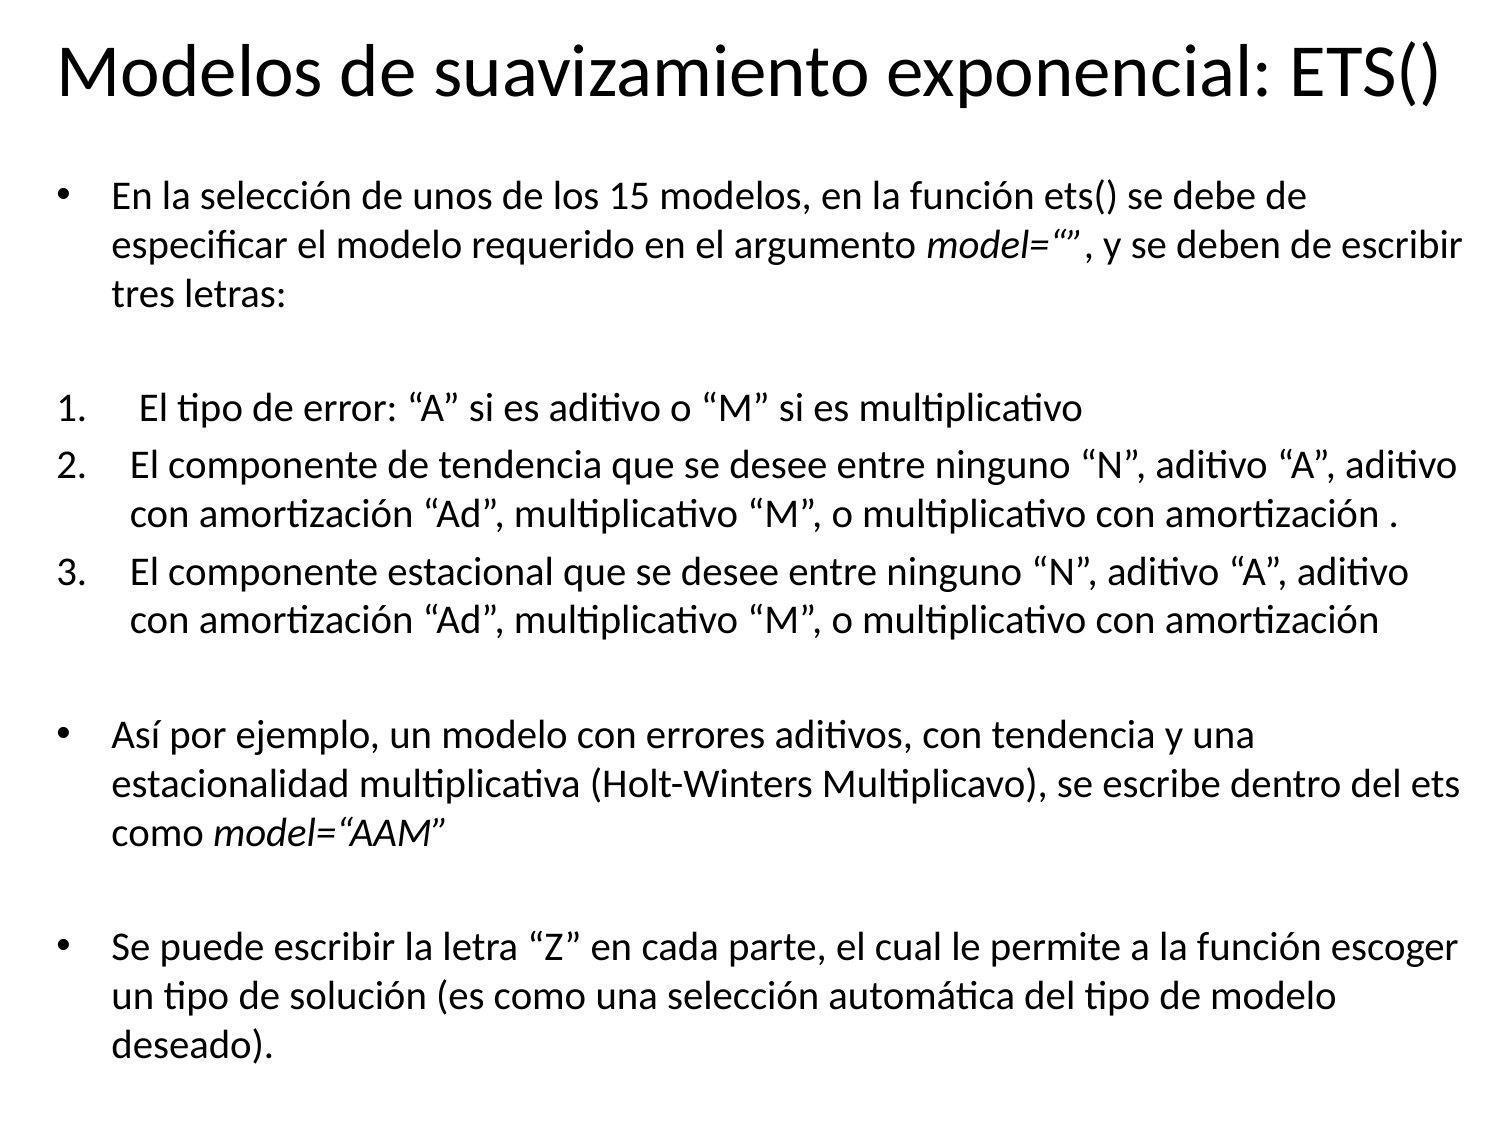

# Modelos de suavizamiento exponencial: ETS()
En la selección de unos de los 15 modelos, en la función ets() se debe de especificar el modelo requerido en el argumento model=“”, y se deben de escribir tres letras:

 El tipo de error: “A” si es aditivo o “M” si es multiplicativo
El componente de tendencia que se desee entre ninguno “N”, aditivo “A”, aditivo con amortización “Ad”, multiplicativo “M”, o multiplicativo con amortización .
El componente estacional que se desee entre ninguno “N”, aditivo “A”, aditivo con amortización “Ad”, multiplicativo “M”, o multiplicativo con amortización

Así por ejemplo, un modelo con errores aditivos, con tendencia y una estacionalidad multiplicativa (Holt-Winters Multiplicavo), se escribe dentro del ets como model=“AAM”

Se puede escribir la letra “Z” en cada parte, el cual le permite a la función escoger un tipo de solución (es como una selección automática del tipo de modelo deseado).